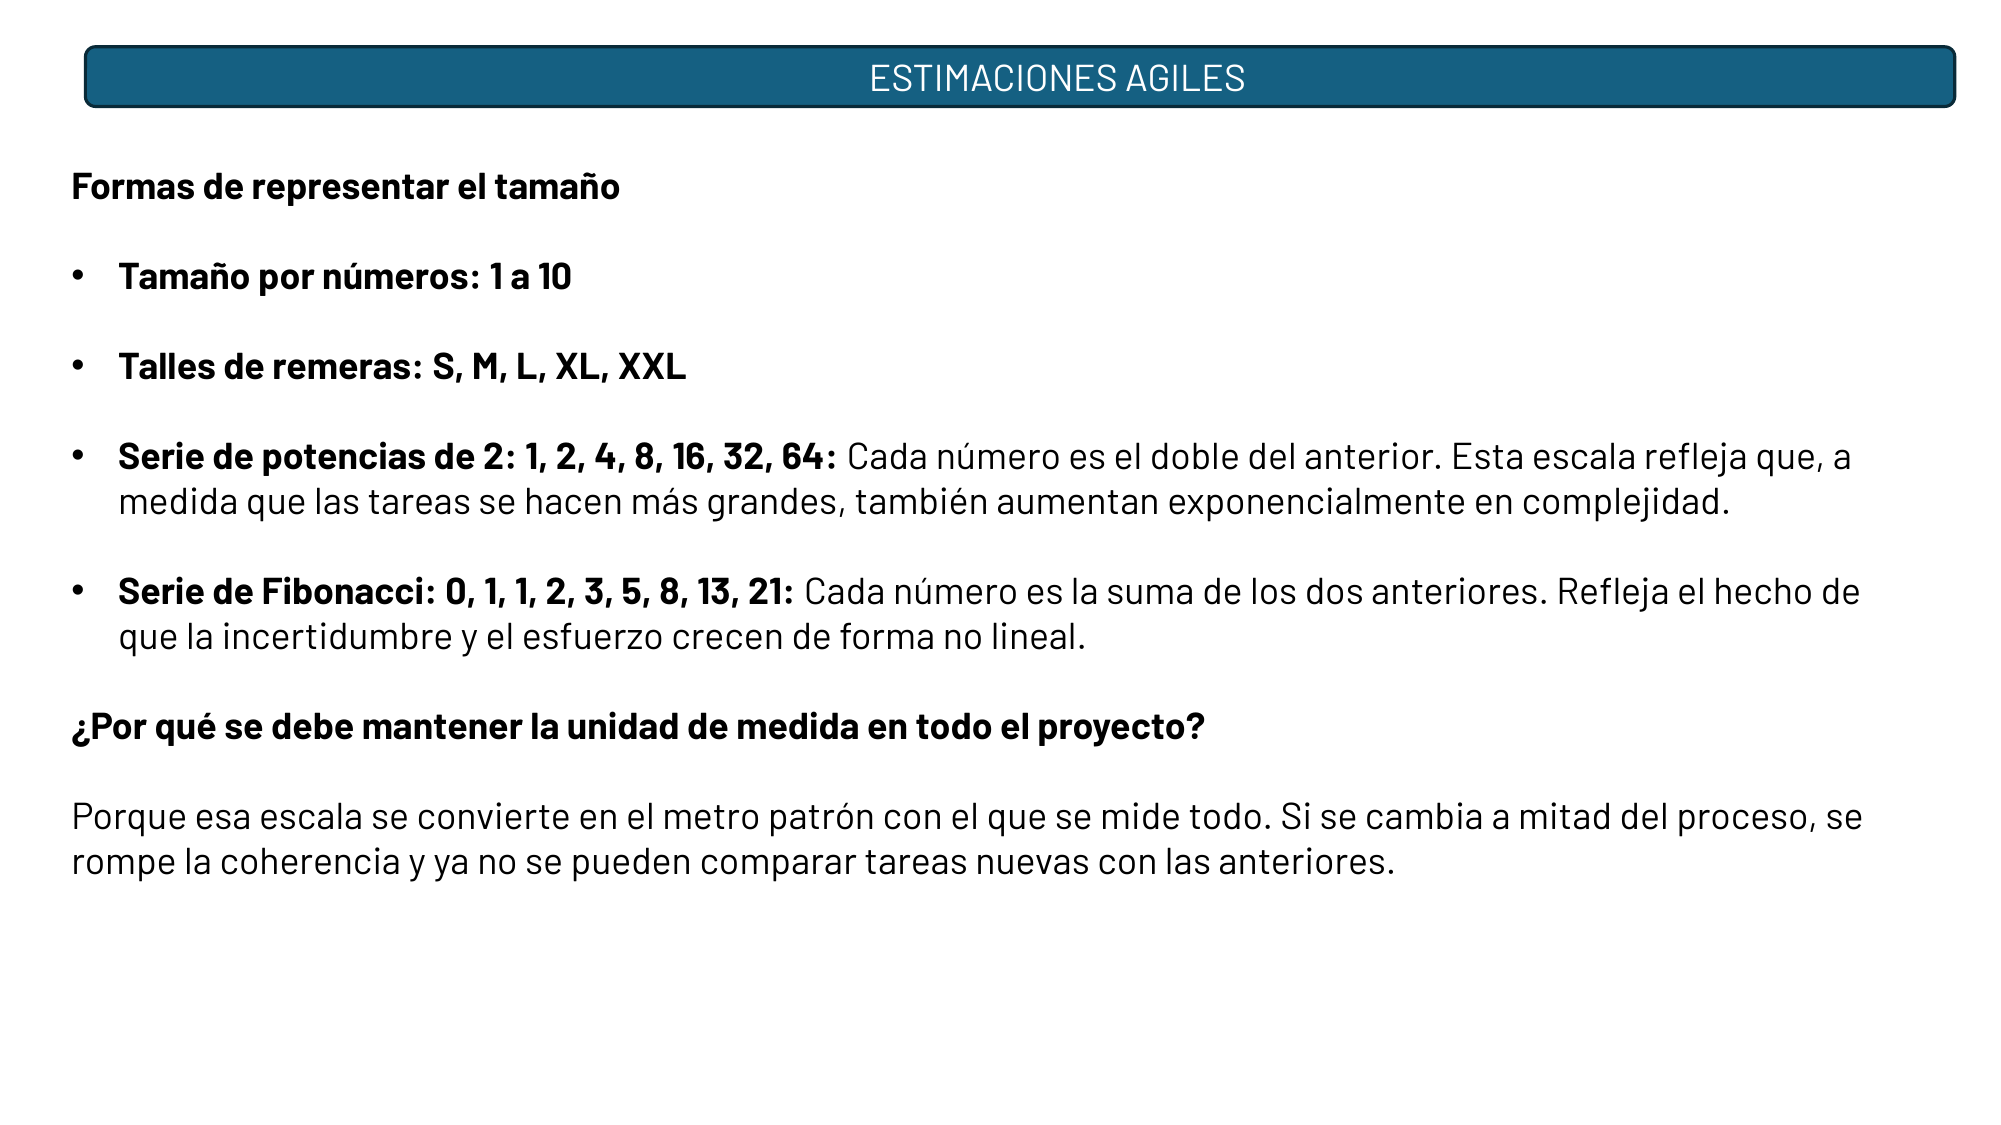

ESTIMACIONES AGILES
Formas de representar el tamaño

Tamaño por números: 1 a 10
Talles de remeras: S, M, L, XL, XXL

Serie de potencias de 2: 1, 2, 4, 8, 16, 32, 64: Cada número es el doble del anterior. Esta escala refleja que, a medida que las tareas se hacen más grandes, también aumentan exponencialmente en complejidad.

Serie de Fibonacci: 0, 1, 1, 2, 3, 5, 8, 13, 21: Cada número es la suma de los dos anteriores. Refleja el hecho de que la incertidumbre y el esfuerzo crecen de forma no lineal.

¿Por qué se debe mantener la unidad de medida en todo el proyecto?

Porque esa escala se convierte en el metro patrón con el que se mide todo. Si se cambia a mitad del proceso, se rompe la coherencia y ya no se pueden comparar tareas nuevas con las anteriores.